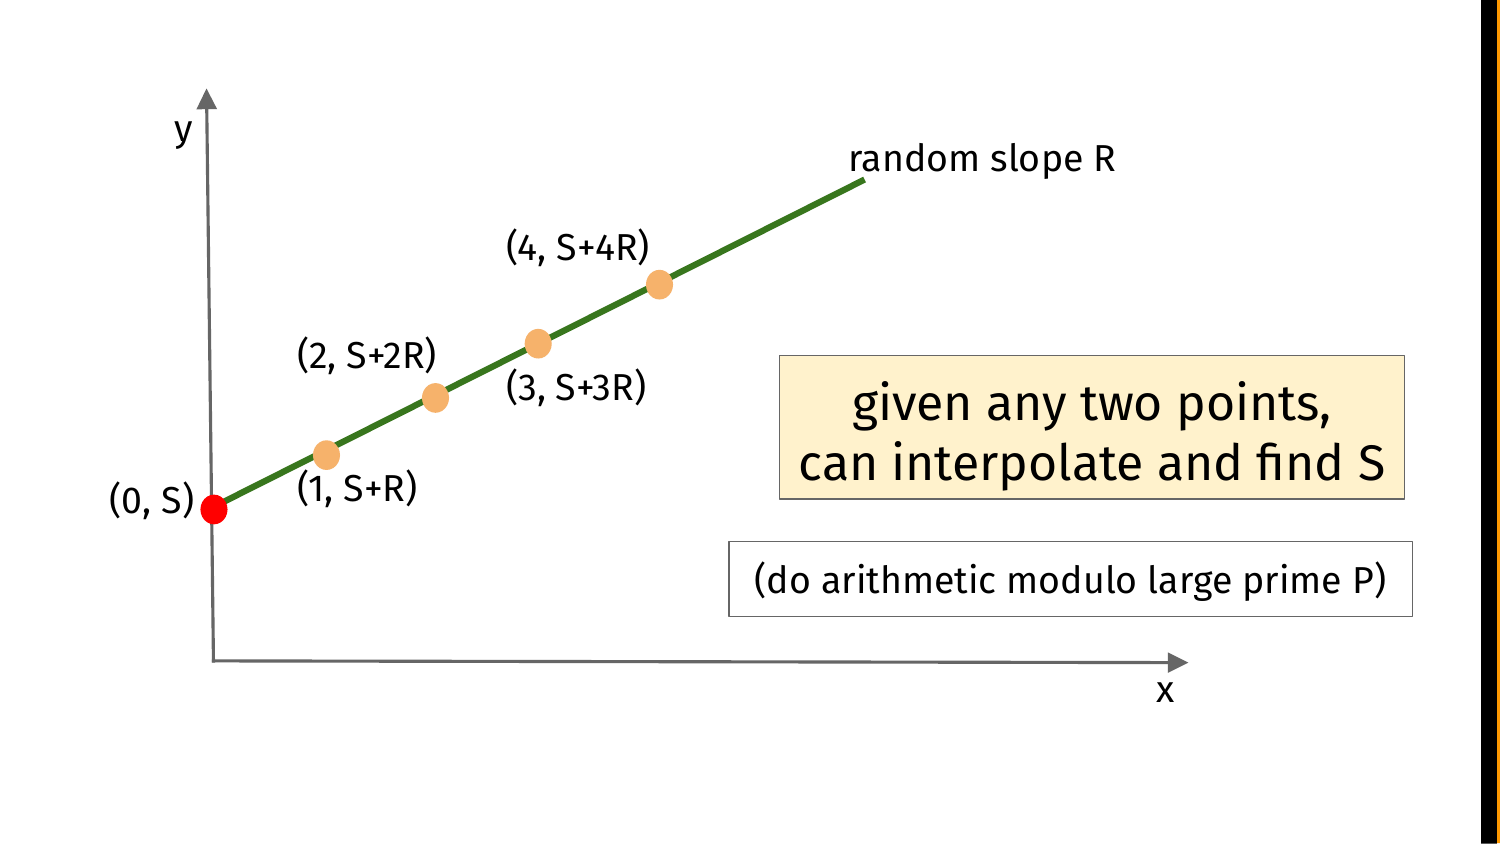

y
random slope R
(4, S+4R)

(2, S+2R)

(3, S+3R)
given any two points,
can interpolate and find S

(1, S+R)
(0, S)

(do arithmetic modulo large prime P)
x